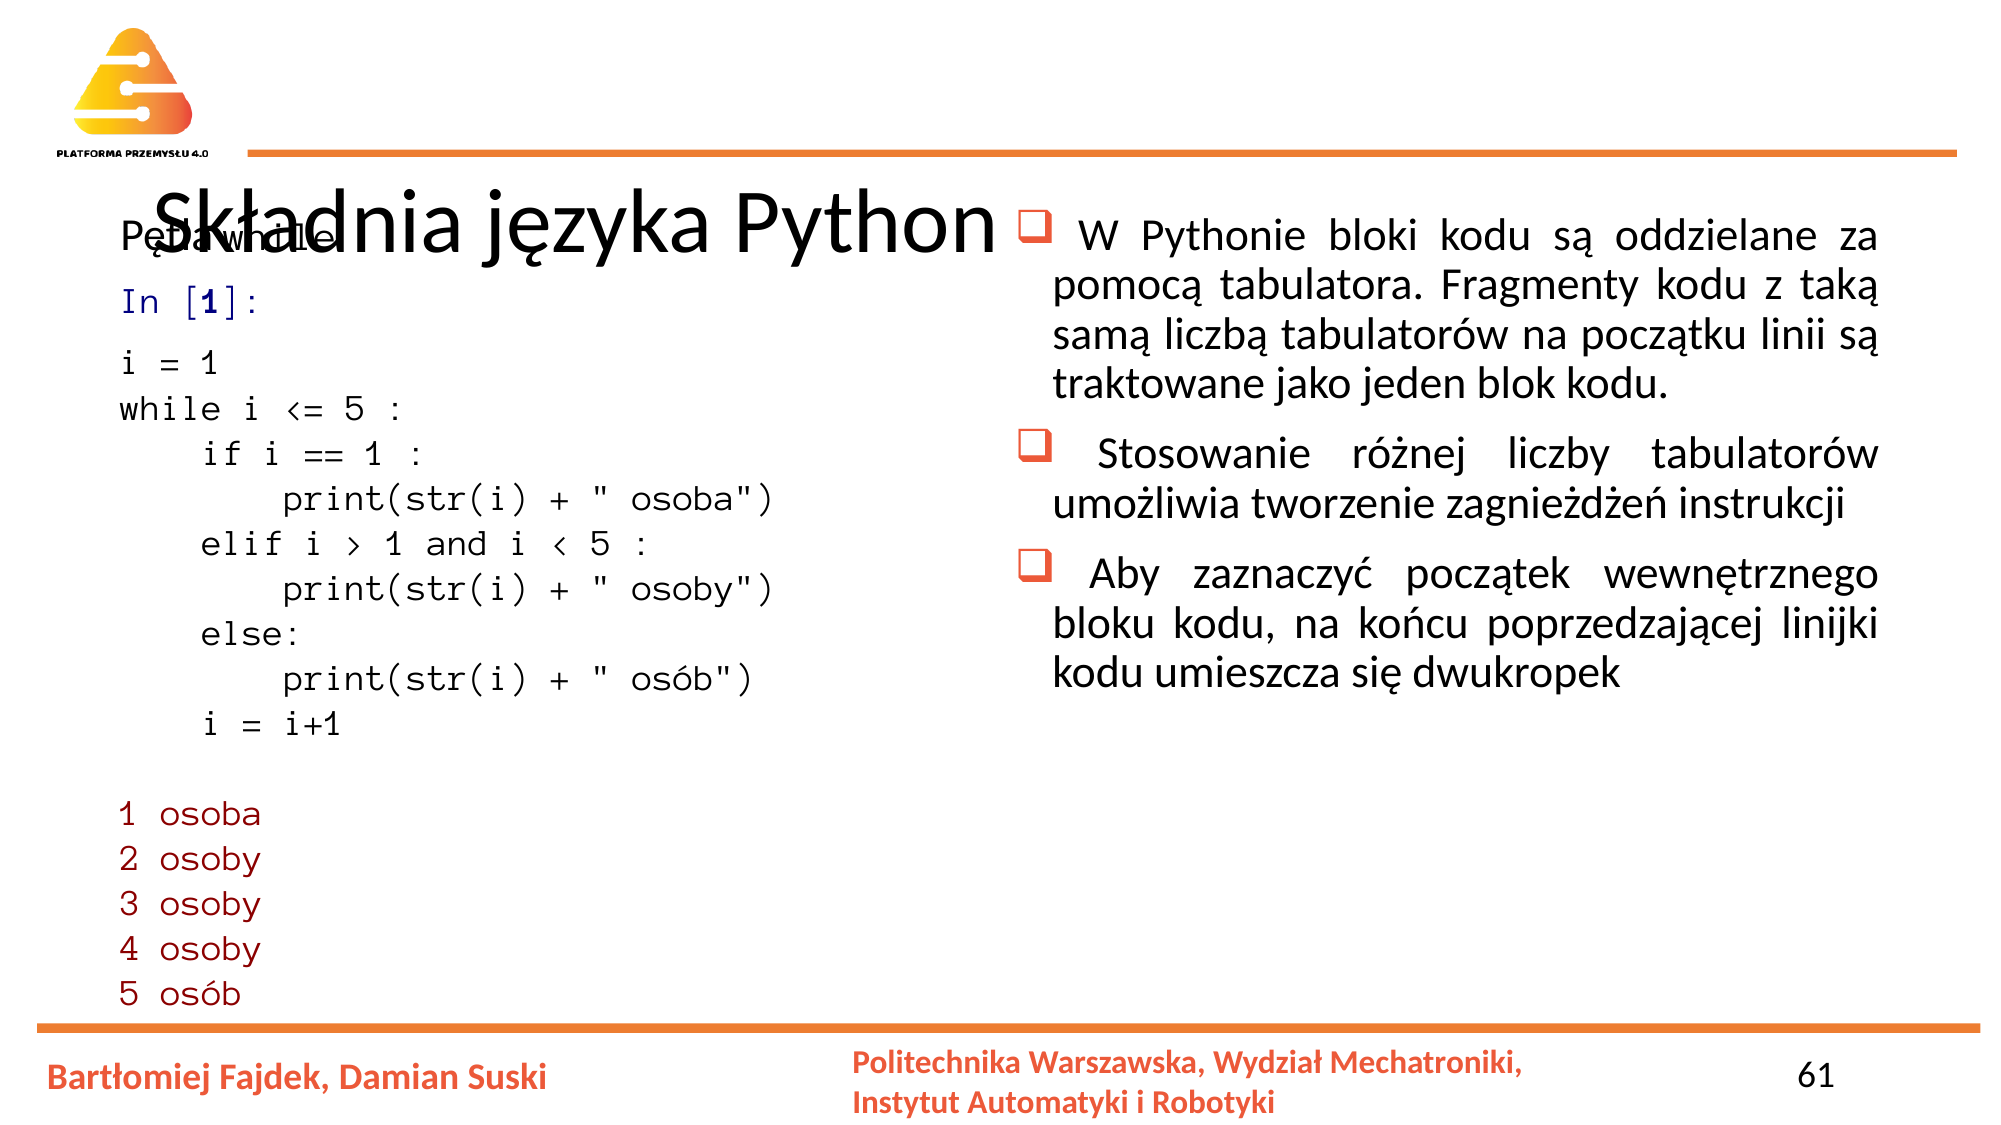

# Składnia języka Python
Pętla while
In [1]:
i = 1
while i <= 5 :
    if i == 1 :
        print(str(i) + " osoba")
    elif i > 1 and i < 5 :
        print(str(i) + " osoby")
    else:
        print(str(i) + " osób")
    i = i+1

1 osoba
2 osoby
3 osoby
4 osoby
5 osób

 W Pythonie bloki kodu są oddzielane za pomocą tabulatora. Fragmenty kodu z taką samą liczbą tabulatorów na początku linii są traktowane jako jeden blok kodu.
 Stosowanie różnej liczby tabulatorów umożliwia tworzenie zagnieżdżeń instrukcji
 Aby zaznaczyć początek wewnętrznego bloku kodu, na końcu poprzedzającej linijki kodu umieszcza się dwukropek

61